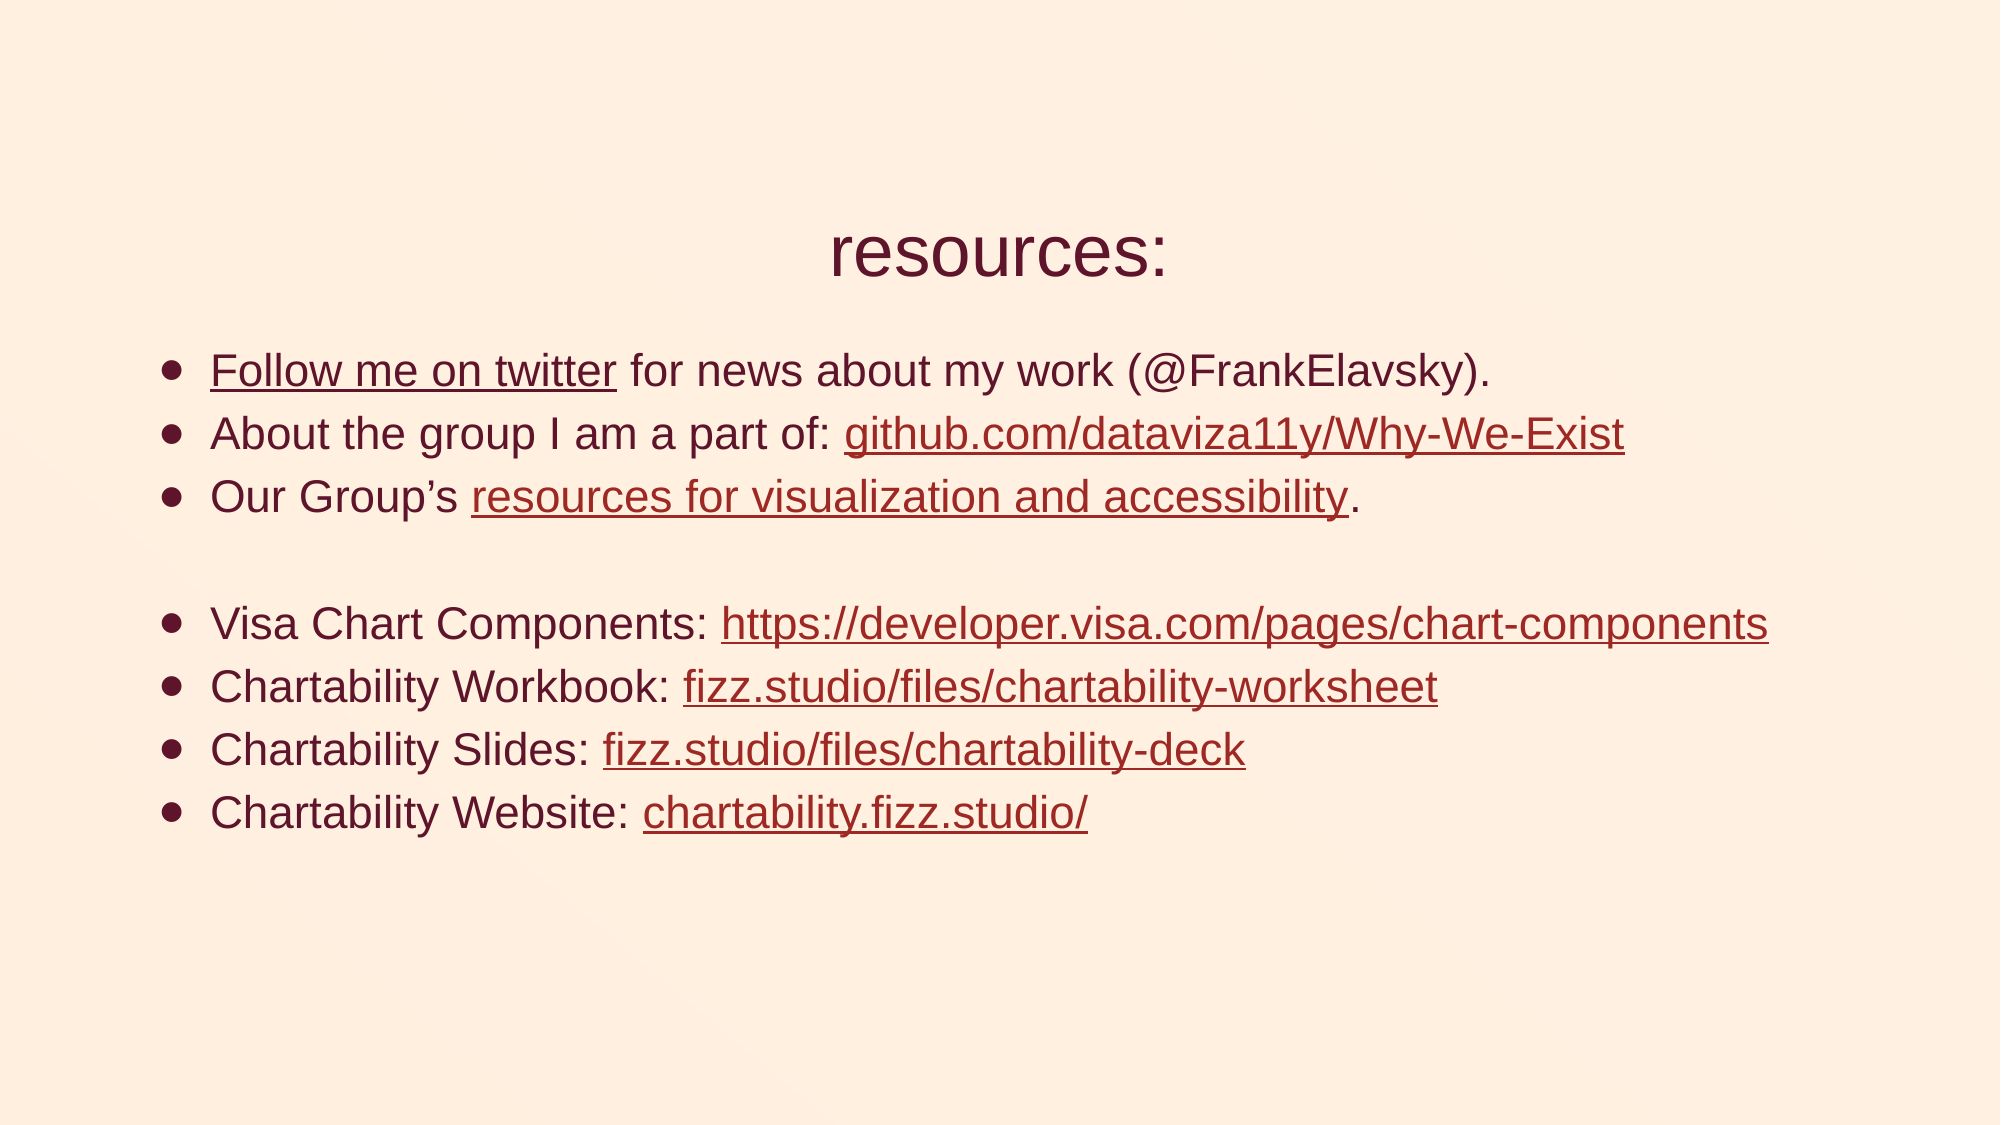

# resources:
Follow me on twitter for news about my work (@FrankElavsky).
About the group I am a part of: github.com/dataviza11y/Why-We-Exist
Our Group’s resources for visualization and accessibility.

Visa Chart Components: https://developer.visa.com/pages/chart-components
Chartability Workbook: fizz.studio/files/chartability-worksheet
Chartability Slides: fizz.studio/files/chartability-deck
Chartability Website: chartability.fizz.studio/